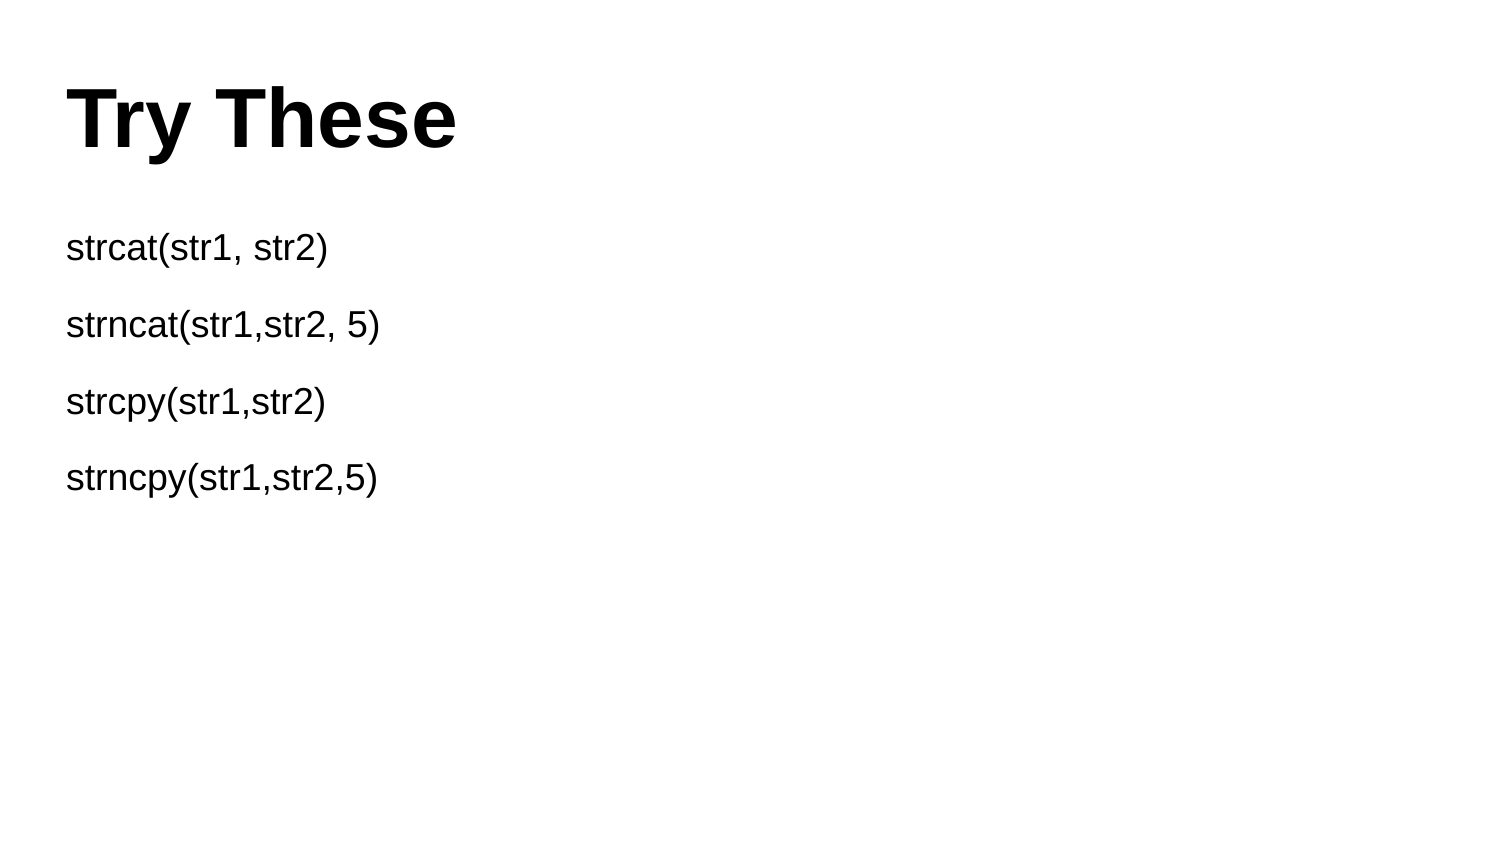

# Try These
strcat(str1, str2)
strncat(str1,str2, 5)
strcpy(str1,str2)
strncpy(str1,str2,5)